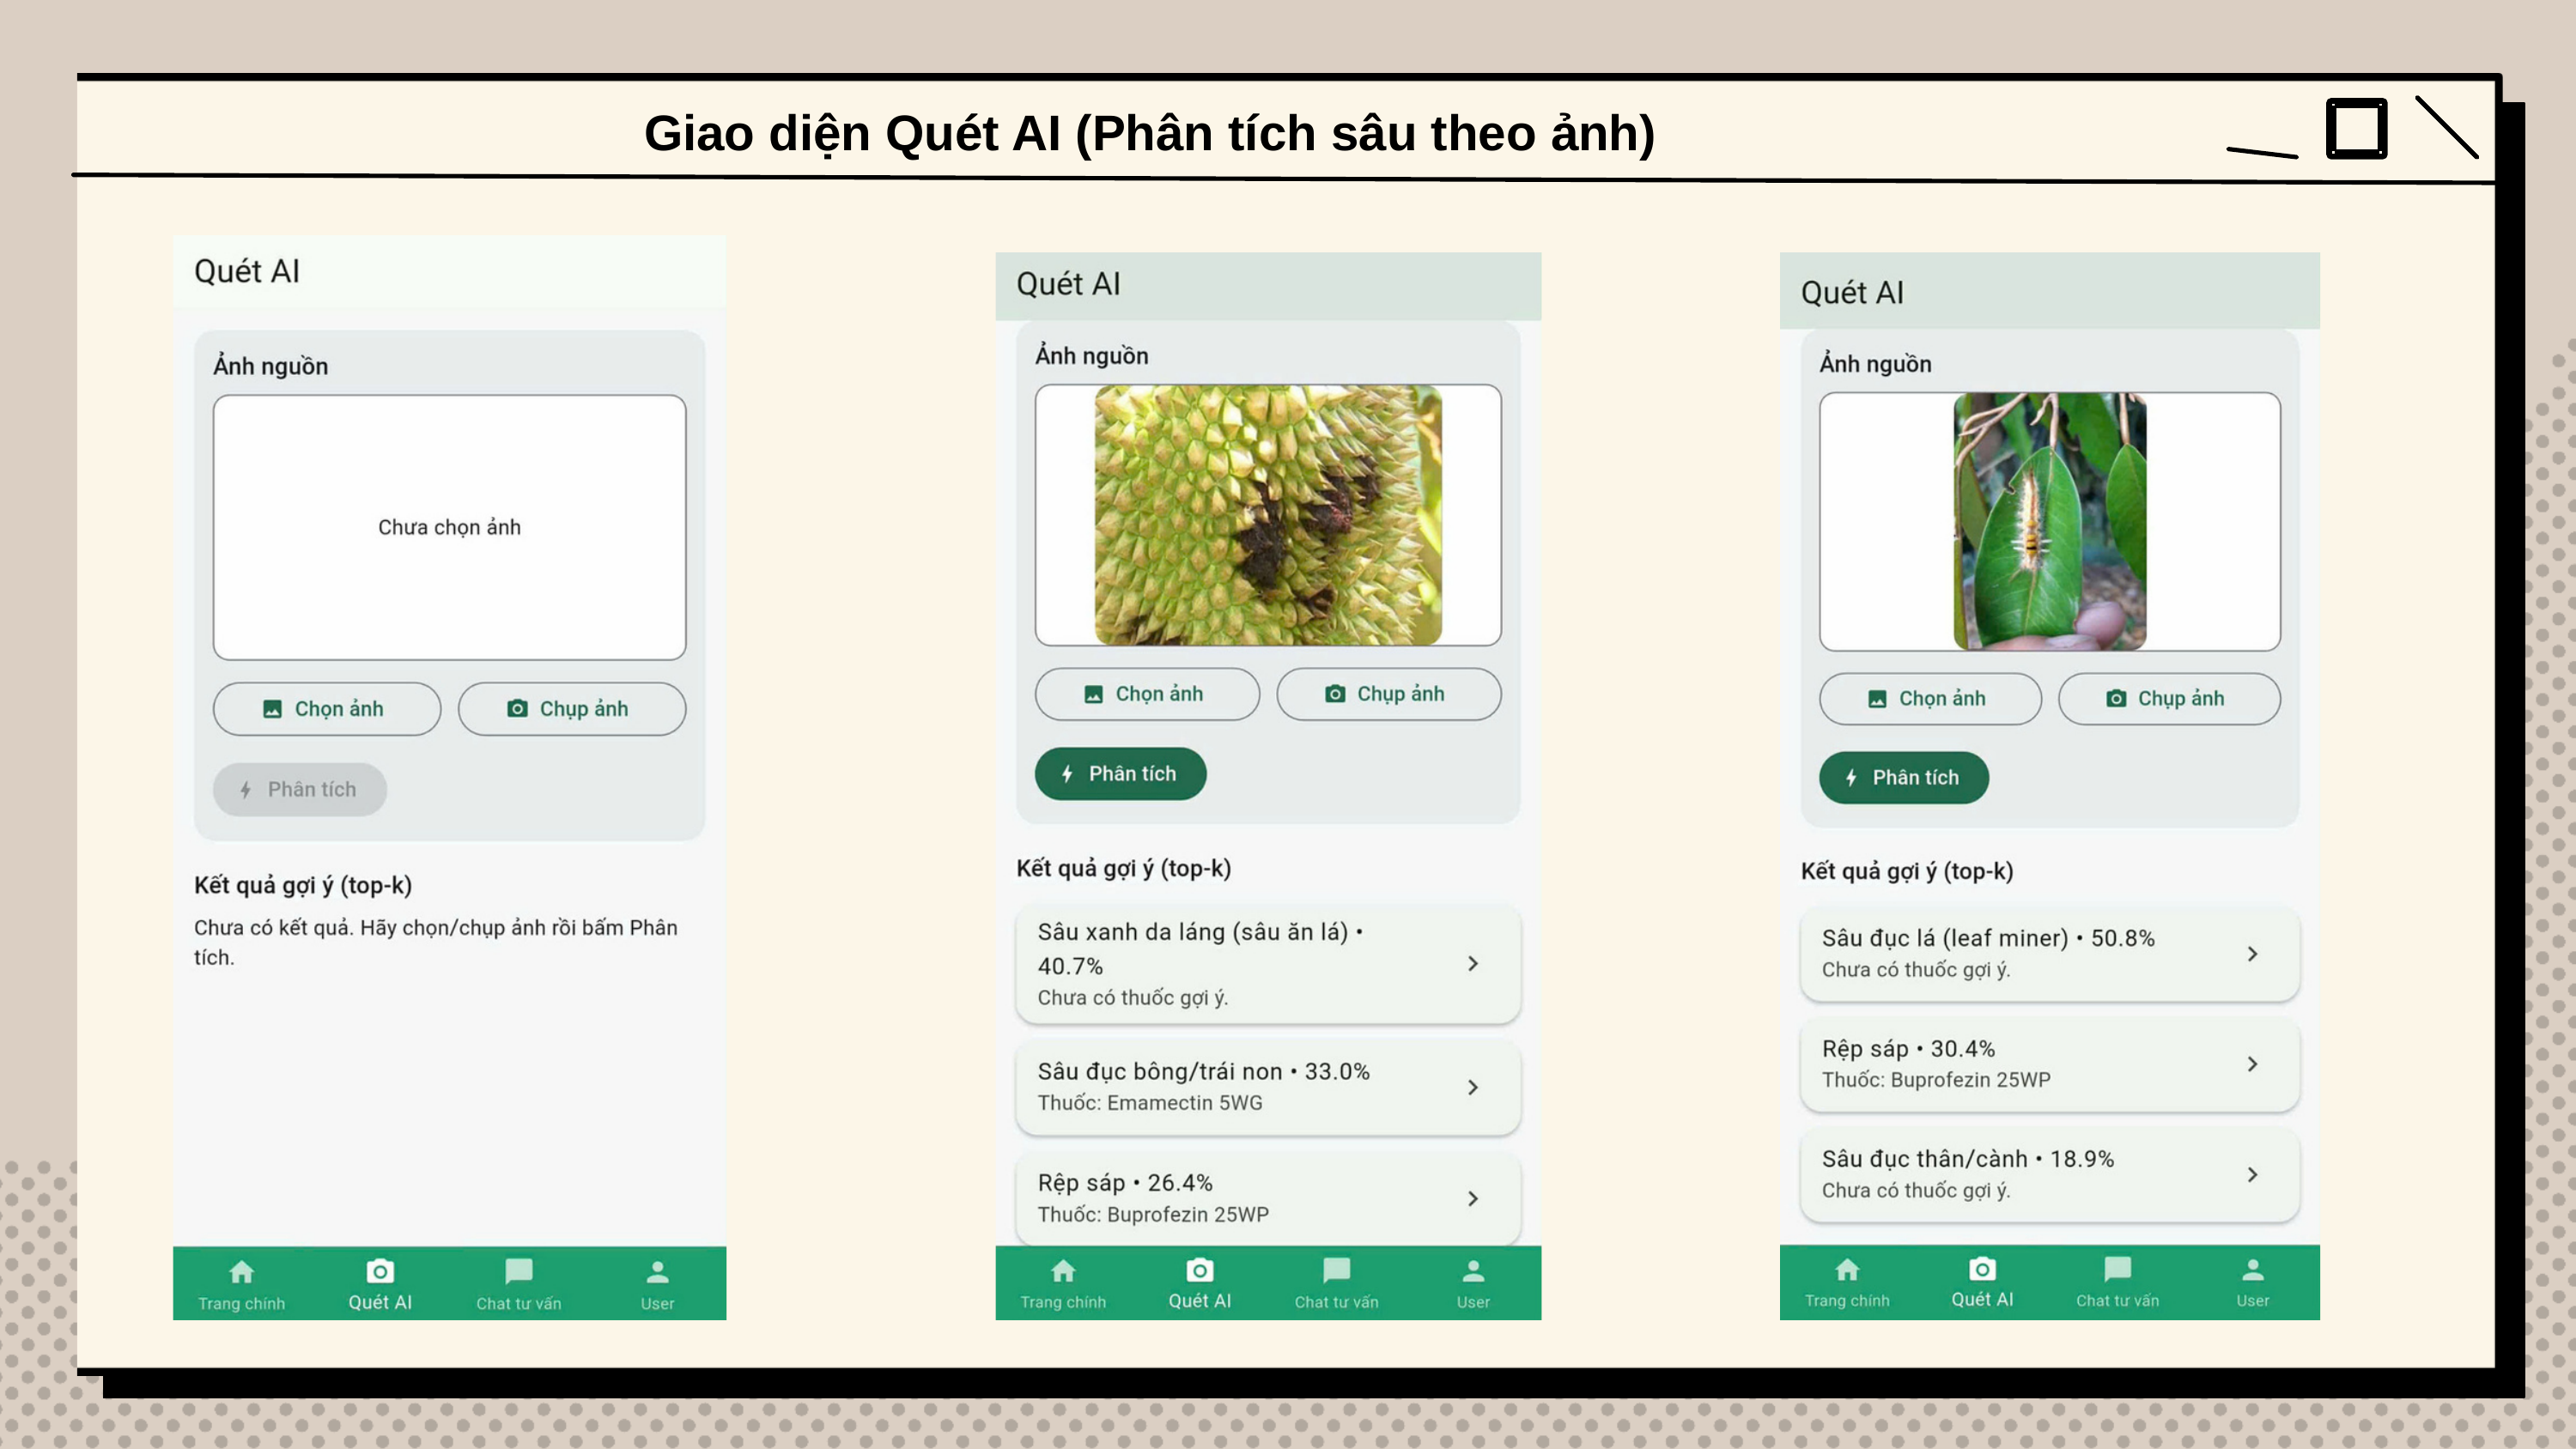

Giao diện Quét AI (Phân tích sâu theo ảnh)